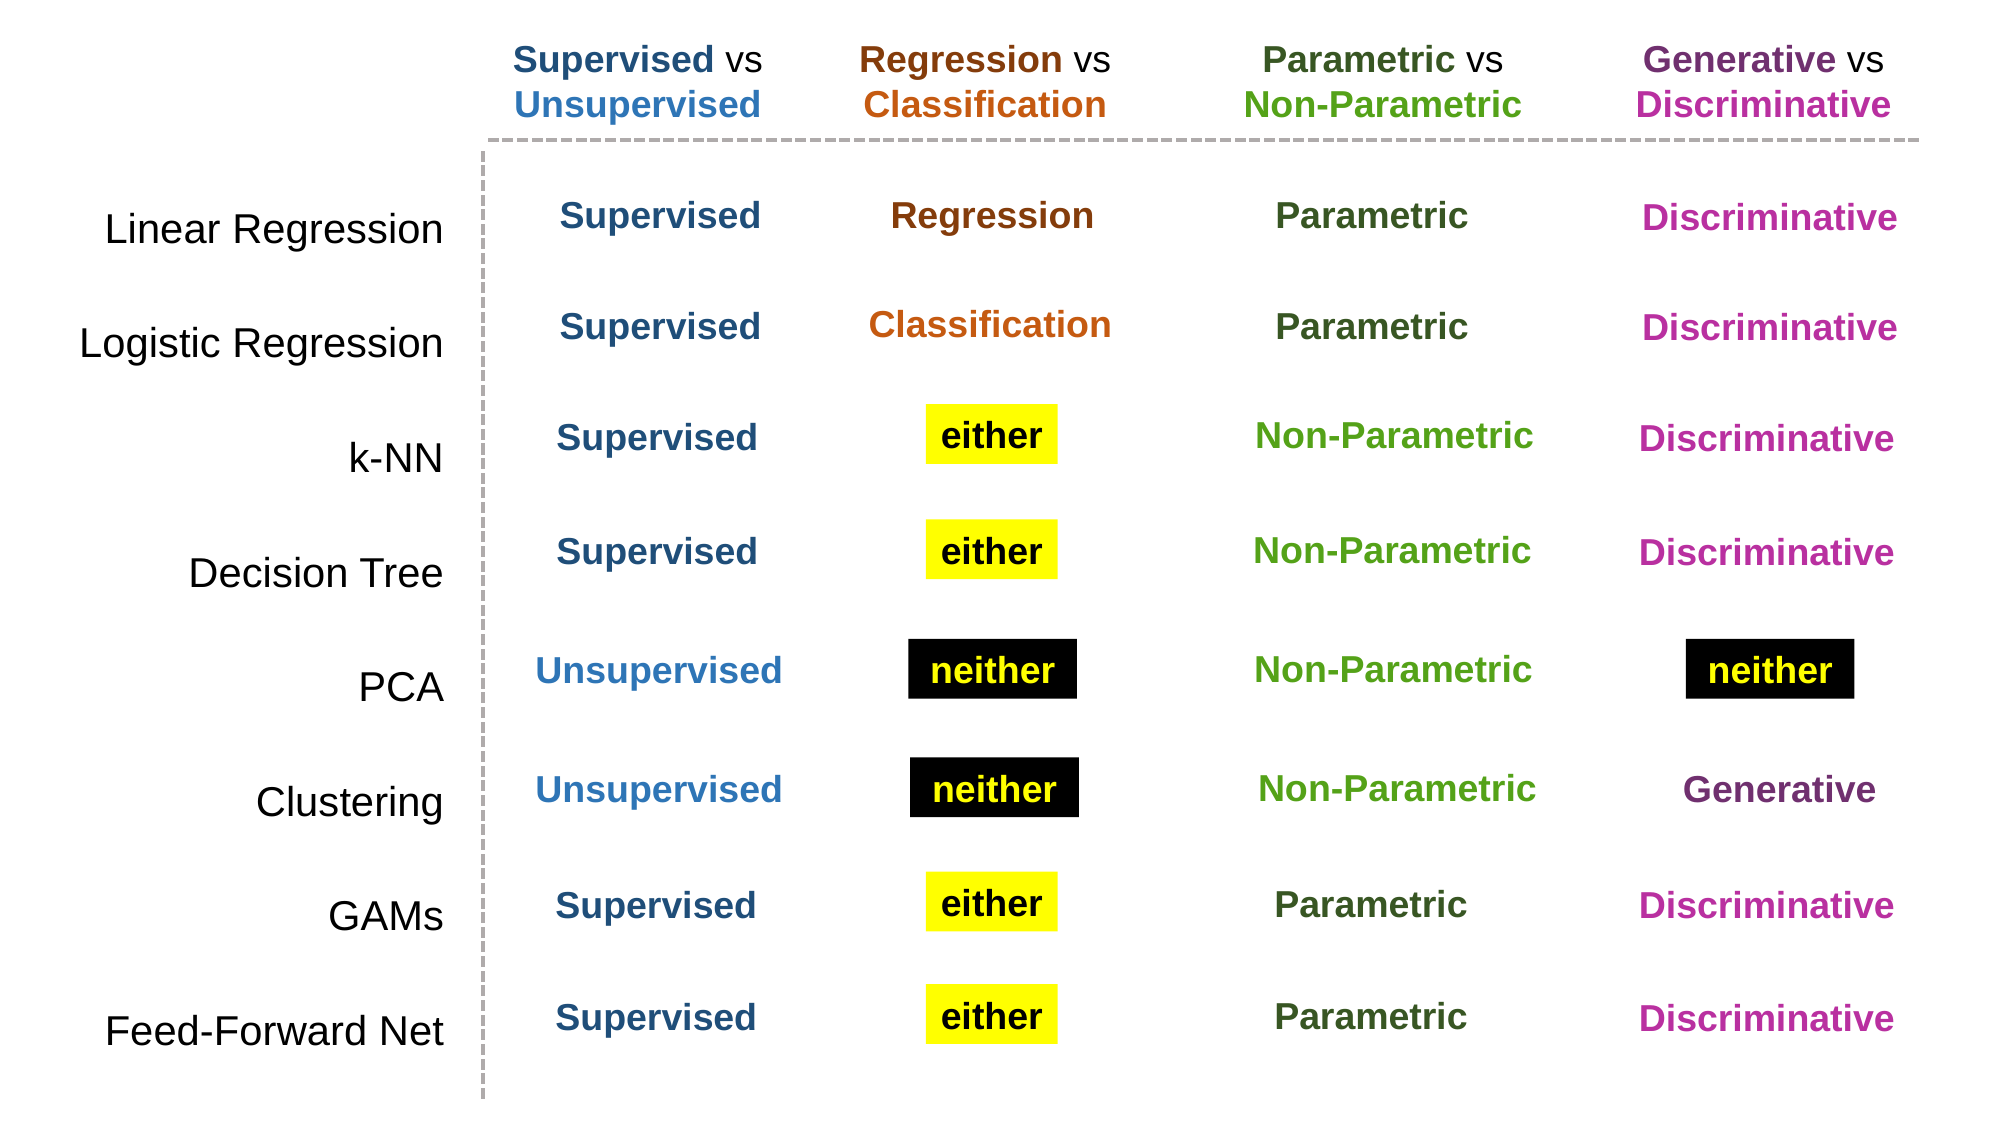

Generative vs Discriminative
Regression vs Classification
Supervised vs
Unsupervised
Parametric vs
Non-Parametric
Linear Regression
Logistic Regression
k-NN
Decision Tree
PCA
Clustering
GAMs
Feed-Forward Net
Supervised
Regression
Parametric
Discriminative
Classification
Supervised
Parametric
Discriminative
Non-Parametric
either
Supervised
Discriminative
Non-Parametric
either
Supervised
Discriminative
Non-Parametric
neither
neither
Unsupervised
Non-Parametric
Unsupervised
neither
Generative
either
Parametric
Supervised
Discriminative
either
Parametric
Supervised
Discriminative